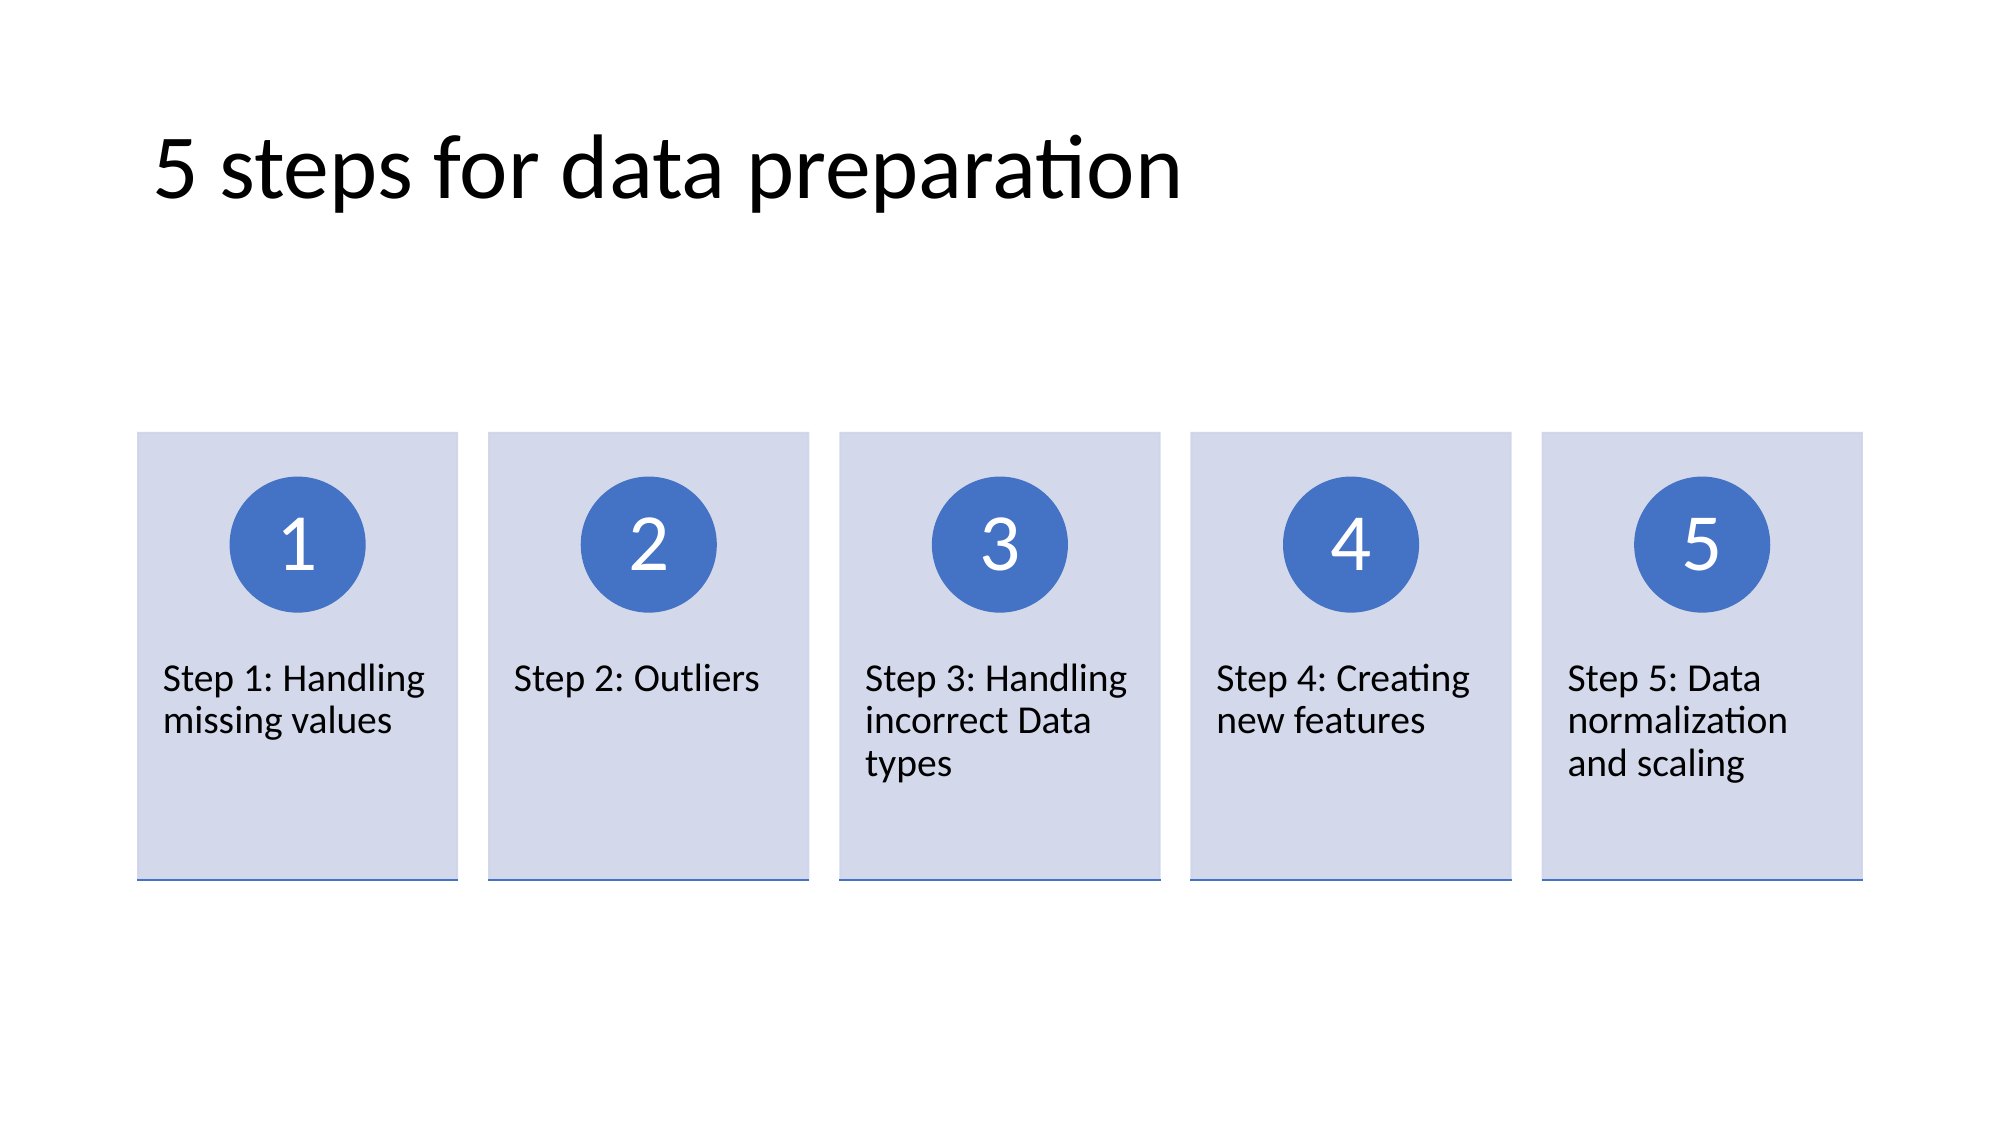

# 5 steps for data preparation
Step 1: Handling missing values
1
Step 2: Outliers
2
Step 3: Handling incorrect Data types
3
Step 4: Creating new features
4
Step 5: Data normalization and scaling
5